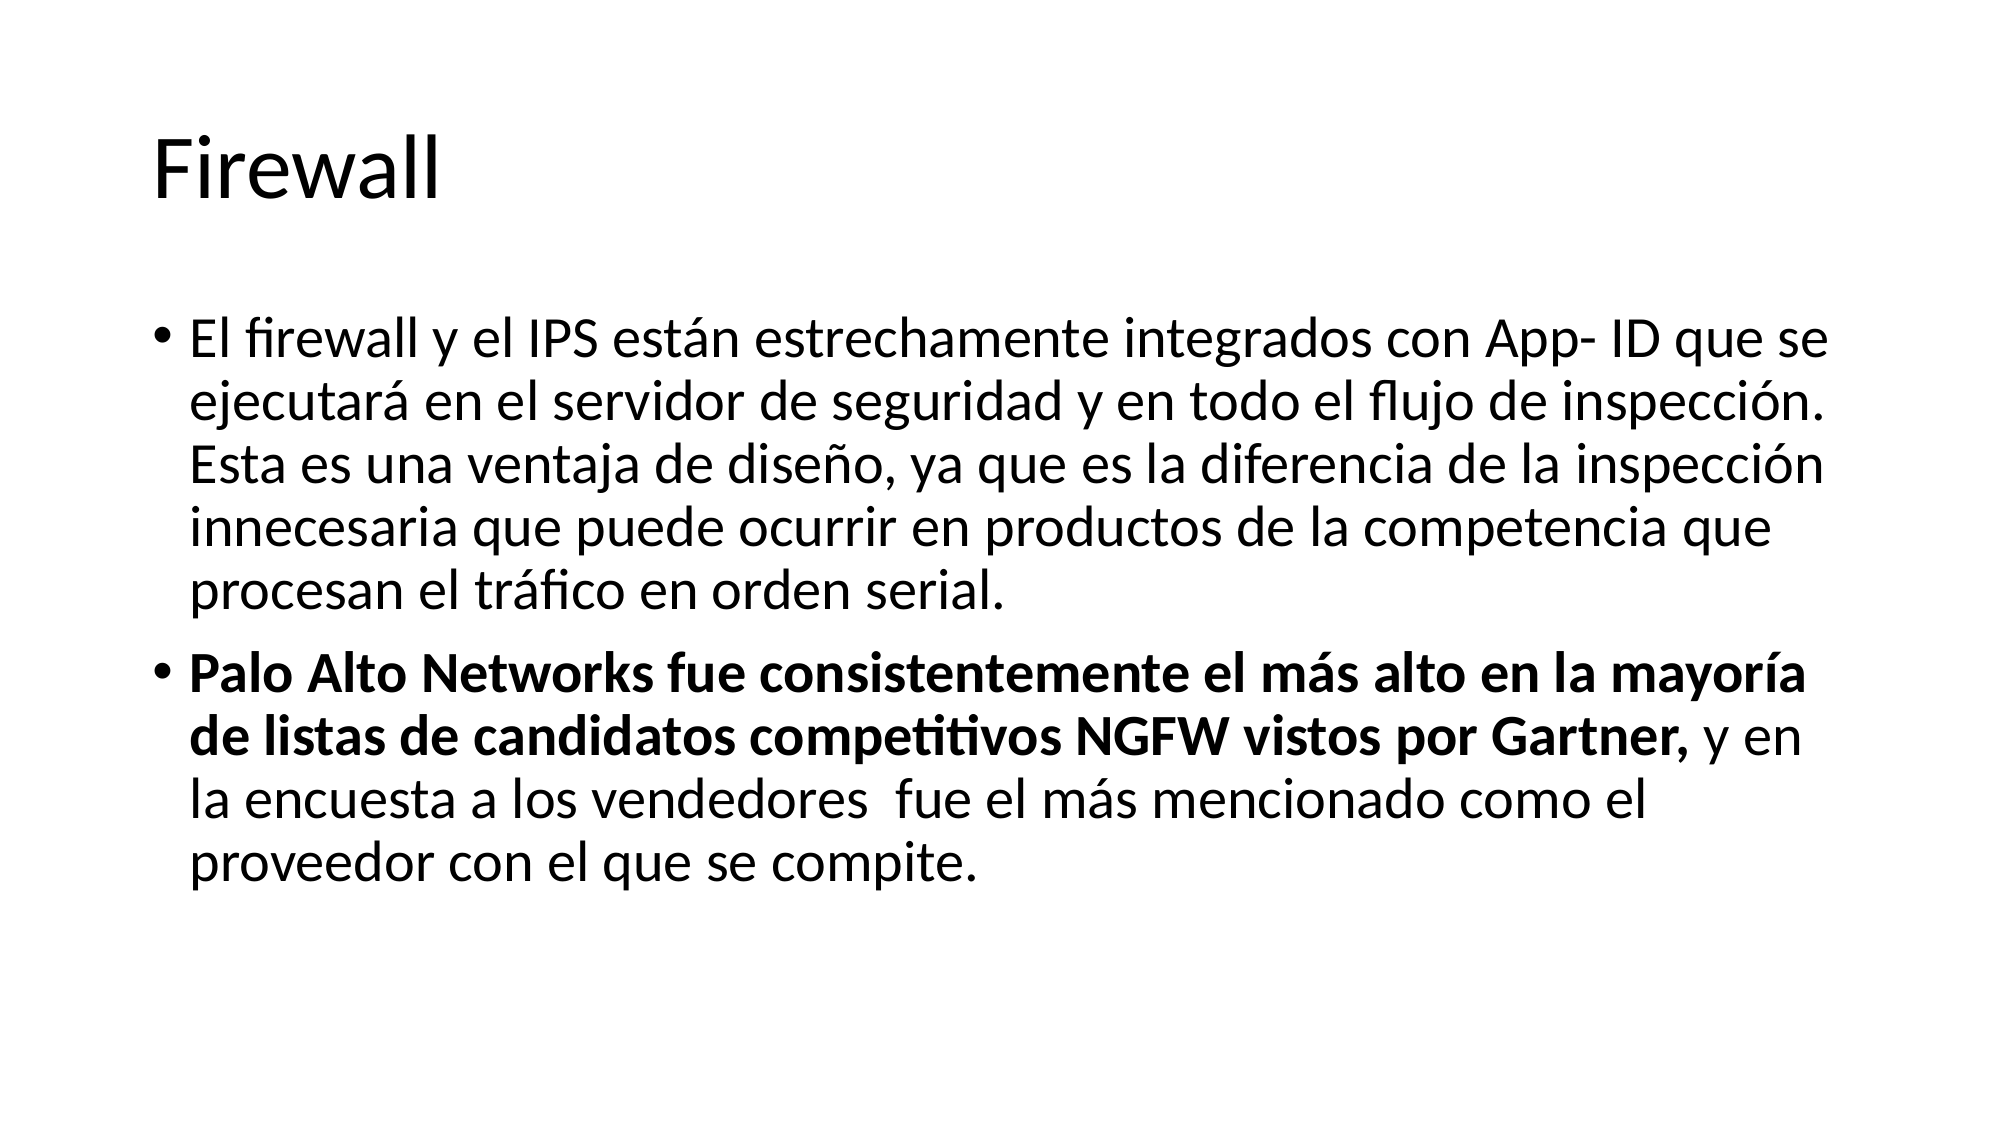

# Firewall
El firewall y el IPS están estrechamente integrados con App- ID que se ejecutará en el servidor de seguridad y en todo el flujo de inspección. Esta es una ventaja de diseño, ya que es la diferencia de la inspección innecesaria que puede ocurrir en productos de la competencia que procesan el tráfico en orden serial.
Palo Alto Networks fue consistentemente el más alto en la mayoría de listas de candidatos competitivos NGFW vistos por Gartner, y en la encuesta a los vendedores  fue el más mencionado como el proveedor con el que se compite.